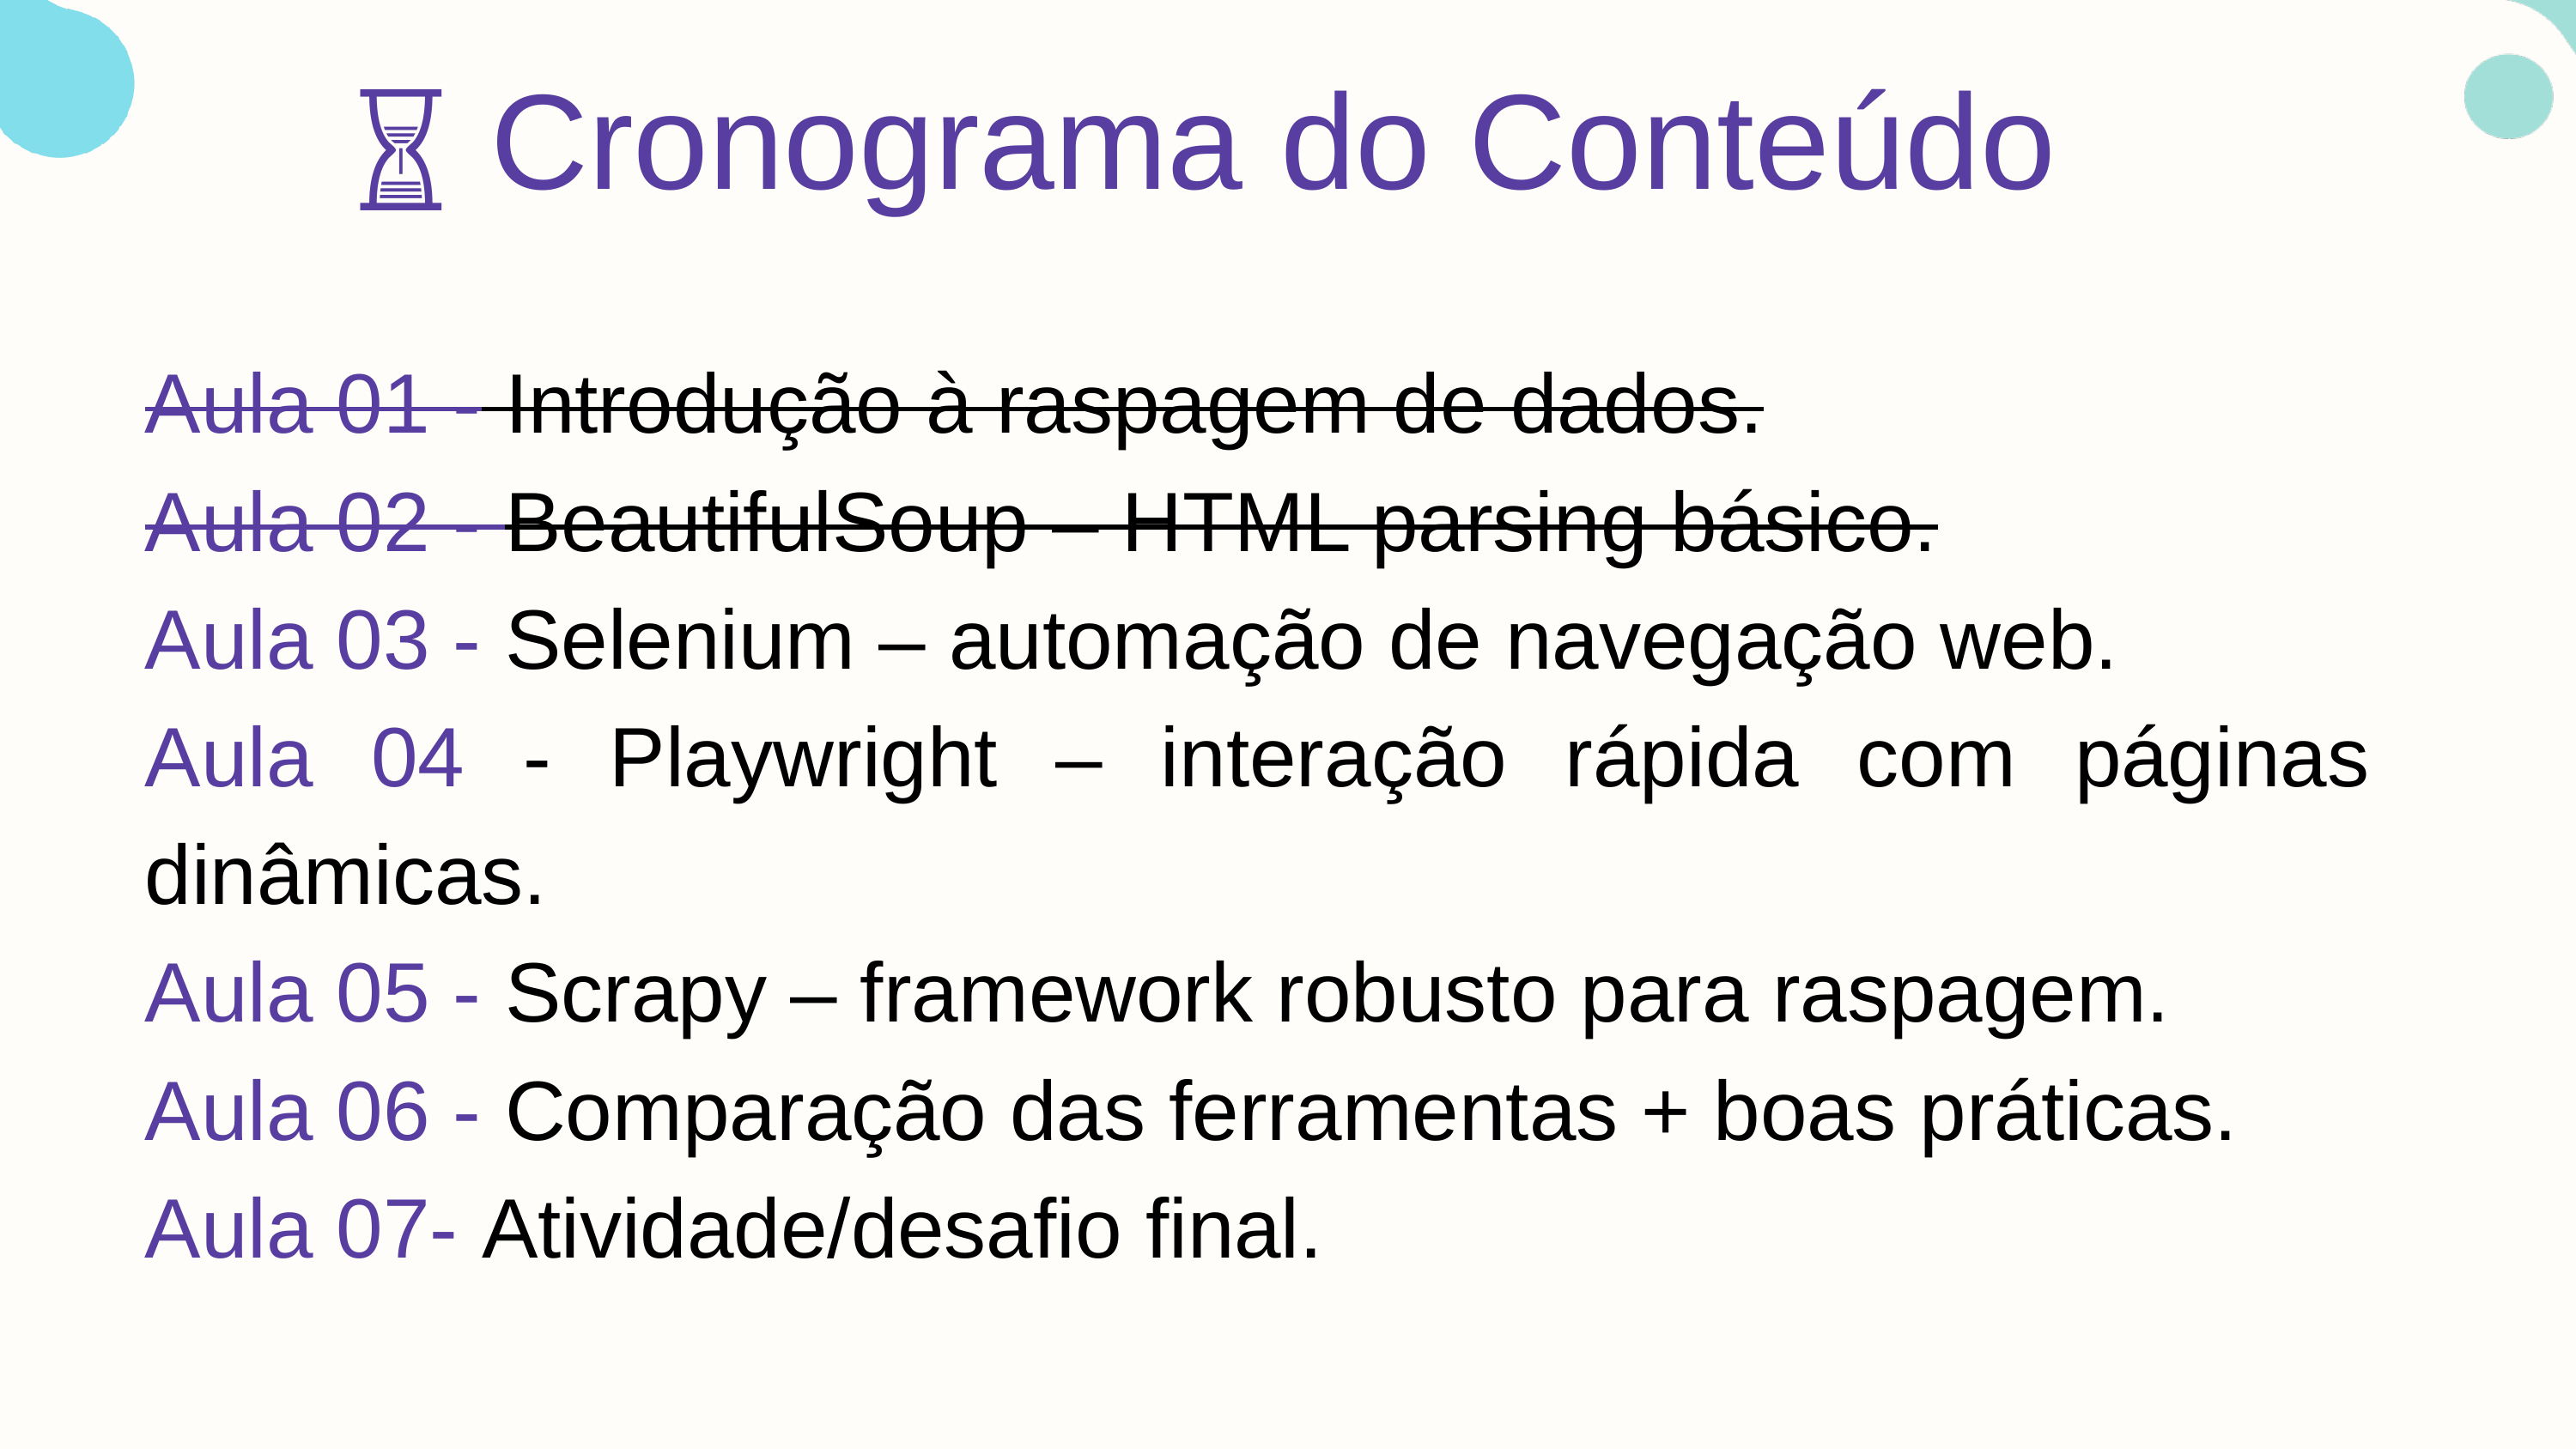

⏳ Cronograma do Conteúdo
Aula 01 - Introdução à raspagem de dados.
Aula 02 - BeautifulSoup – HTML parsing básico.
Aula 03 - Selenium – automação de navegação web.
Aula 04 - Playwright – interação rápida com páginas dinâmicas.
Aula 05 - Scrapy – framework robusto para raspagem.
Aula 06 - Comparação das ferramentas + boas práticas.
Aula 07- Atividade/desafio final.